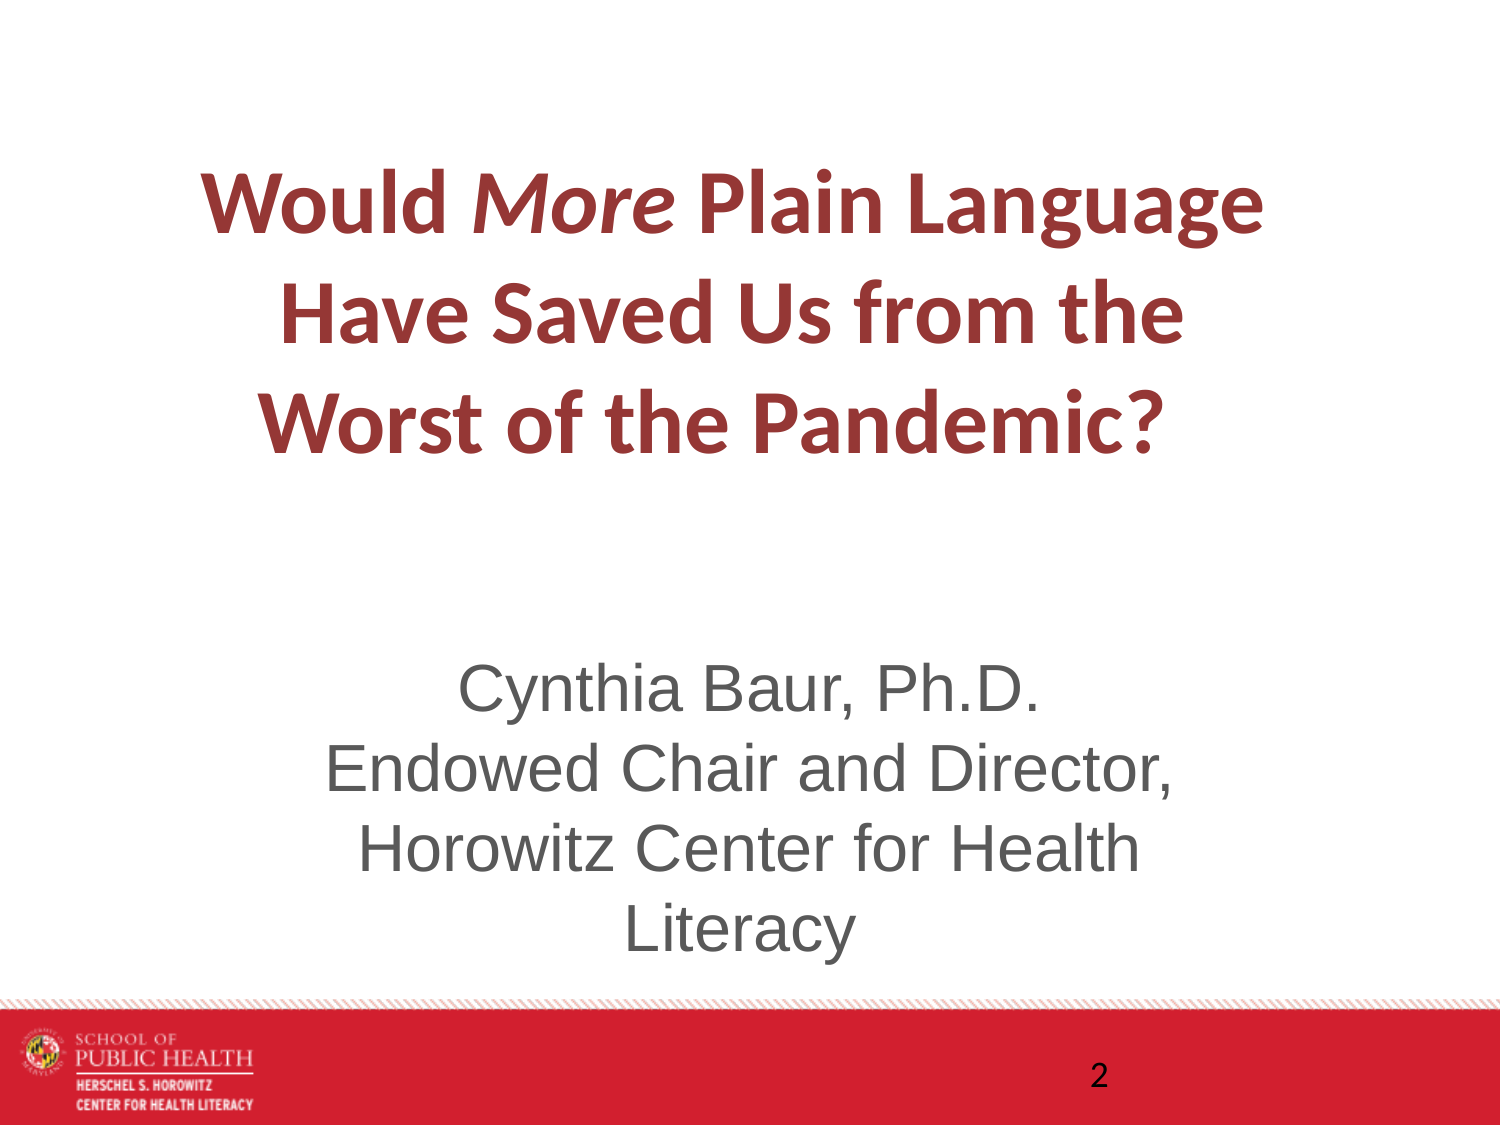

# Would More Plain Language Have Saved Us from the Worst of the Pandemic?
Cynthia Baur, Ph.D.
Endowed Chair and Director, Horowitz Center for Health Literacy
2